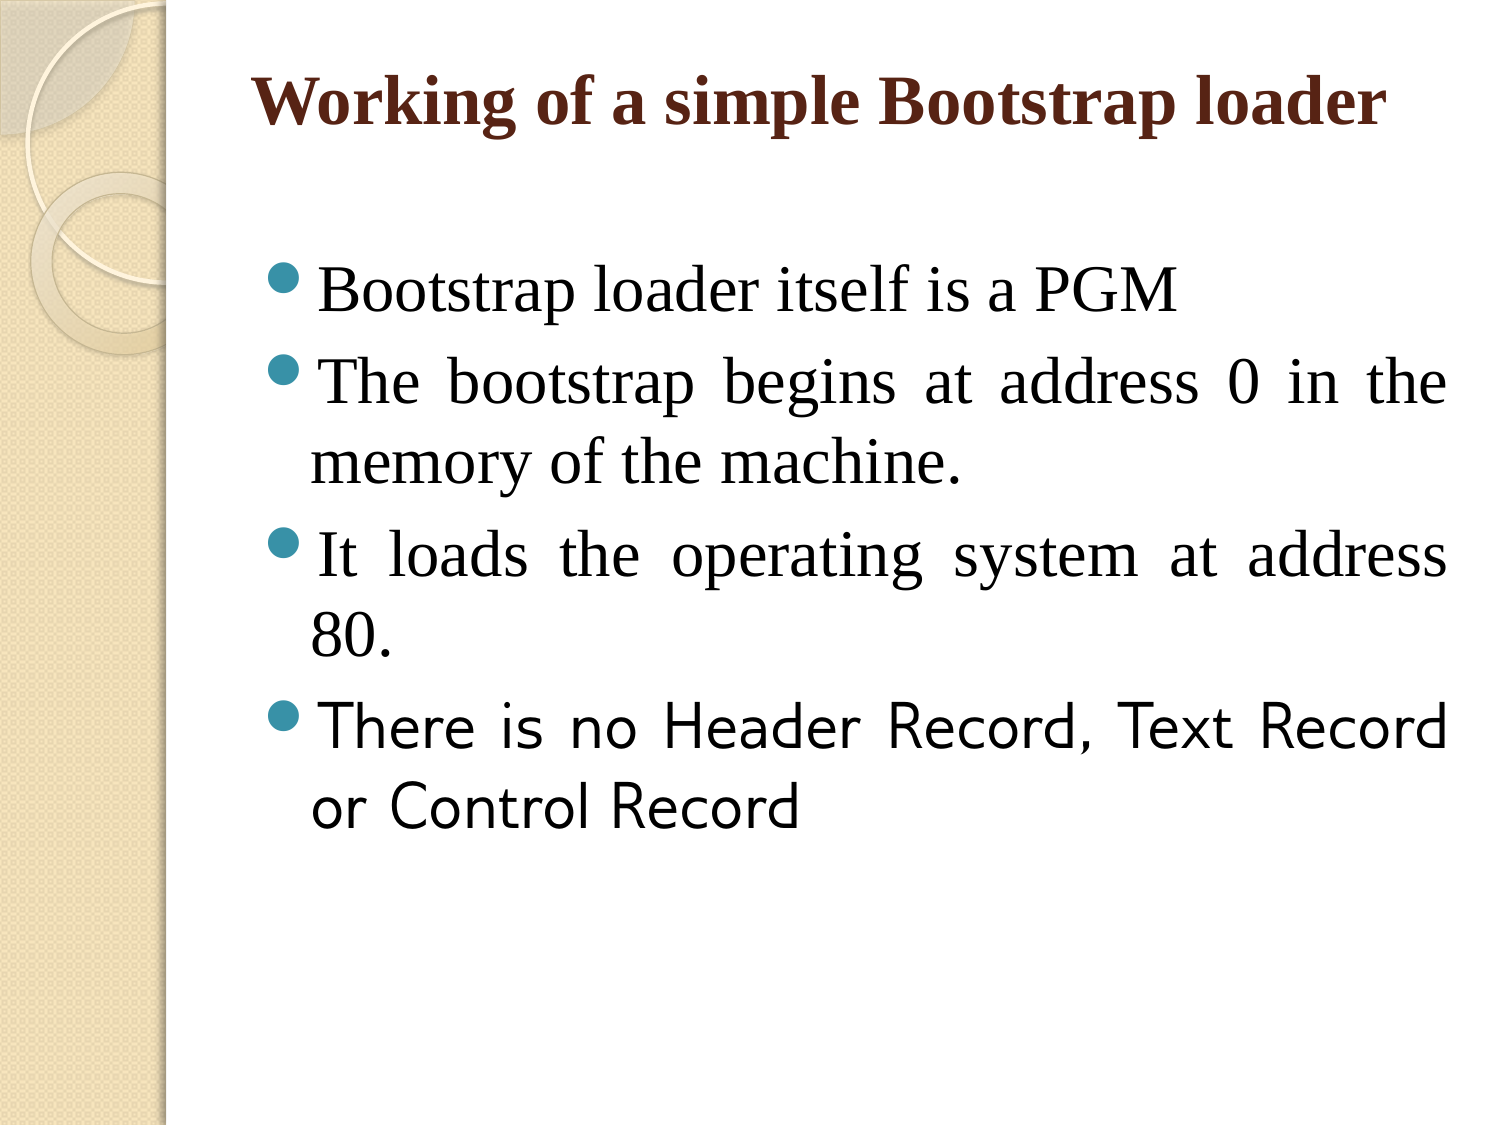

# Working of a simple Bootstrap loader
Bootstrap loader itself is a PGM
The bootstrap begins at address 0 in the memory of the machine.
It loads the operating system at address 80.
There is no Header Record, Text Record or Control Record